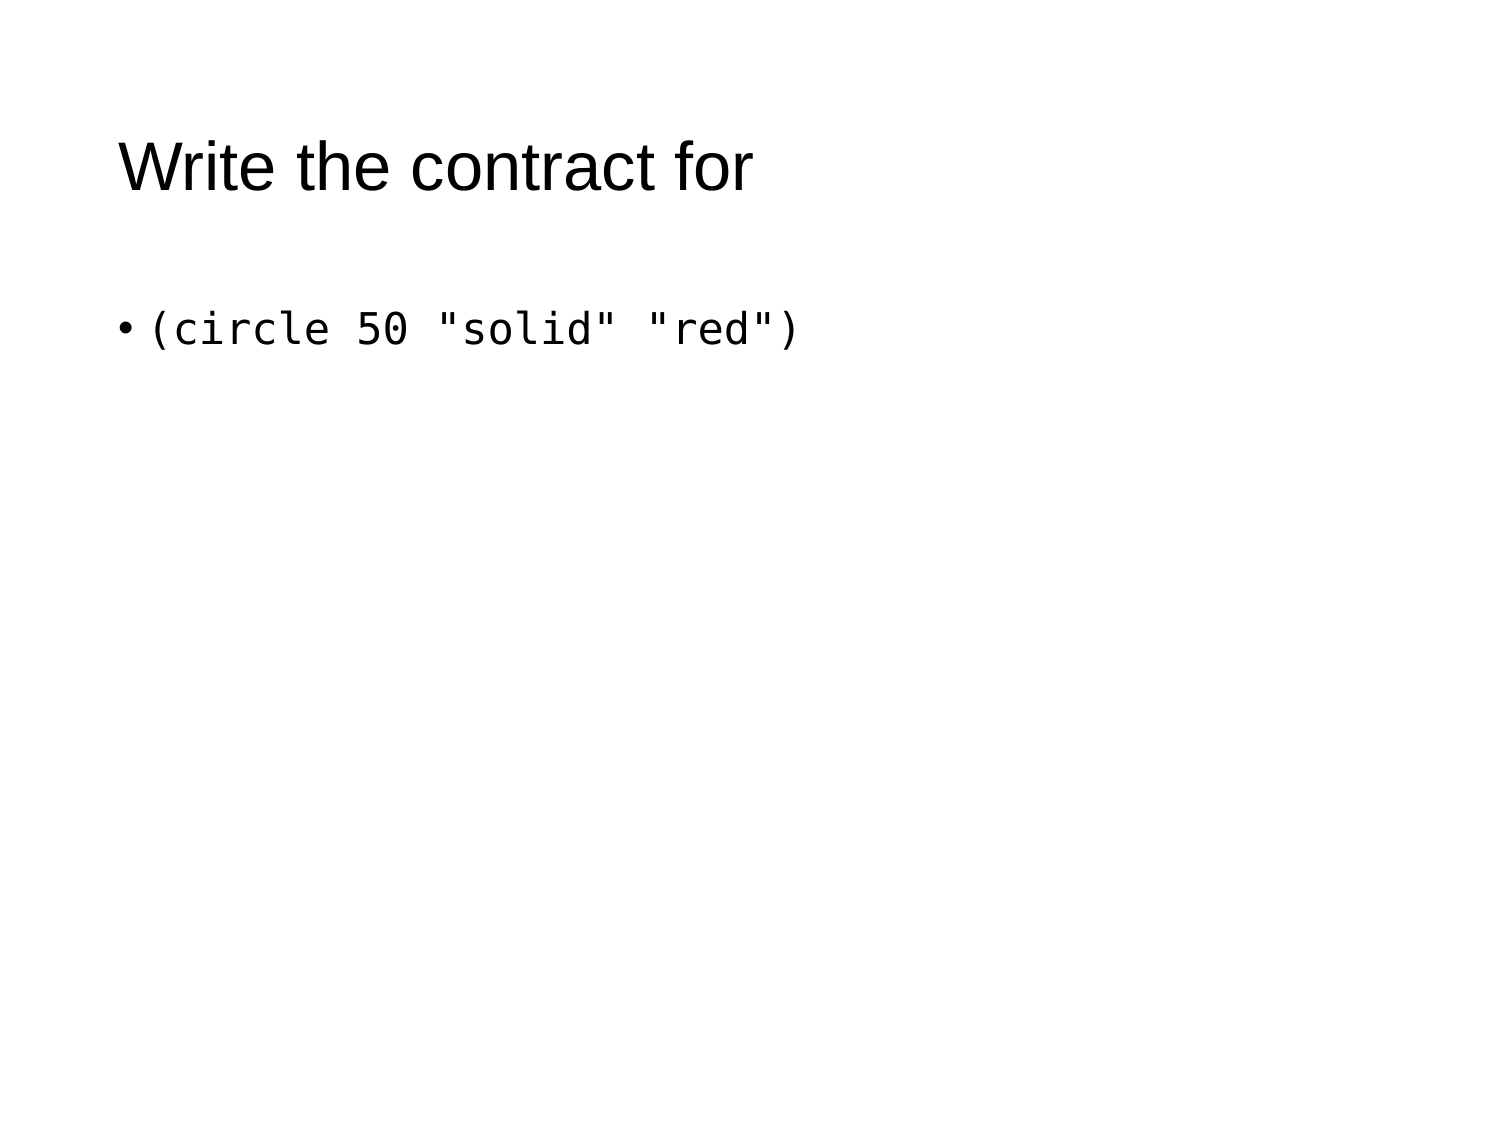

# Write the contract for
(circle 50 "solid" "red")